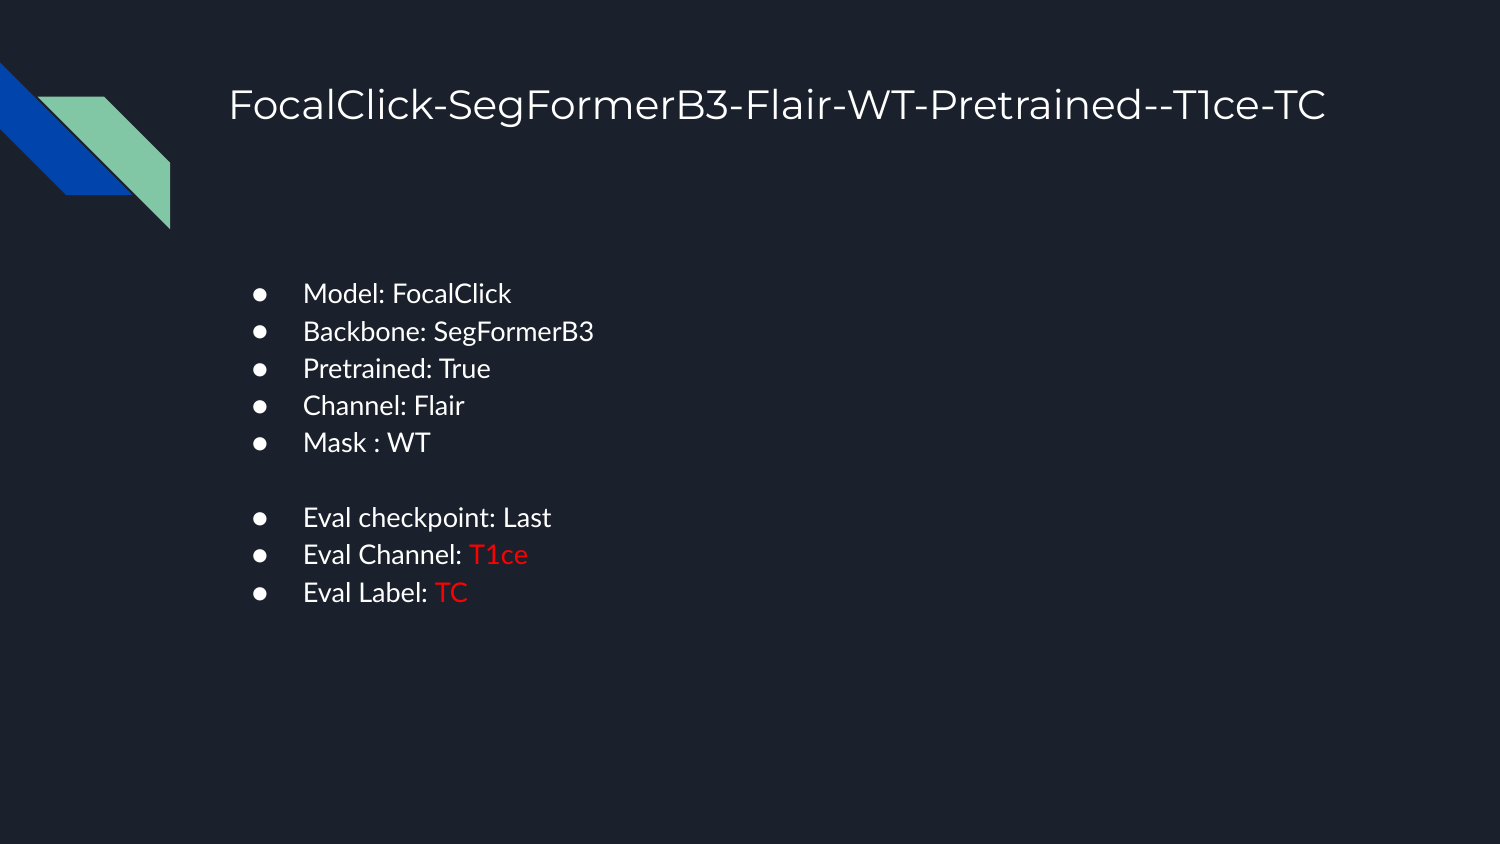

# FocalClick-SegFormerB3-Flair-WT-Pretrained--T1ce-TC
Model: FocalClick
Backbone: SegFormerB3
Pretrained: True
Channel: Flair
Mask : WT
Eval checkpoint: Last
Eval Channel: T1ce
Eval Label: TC